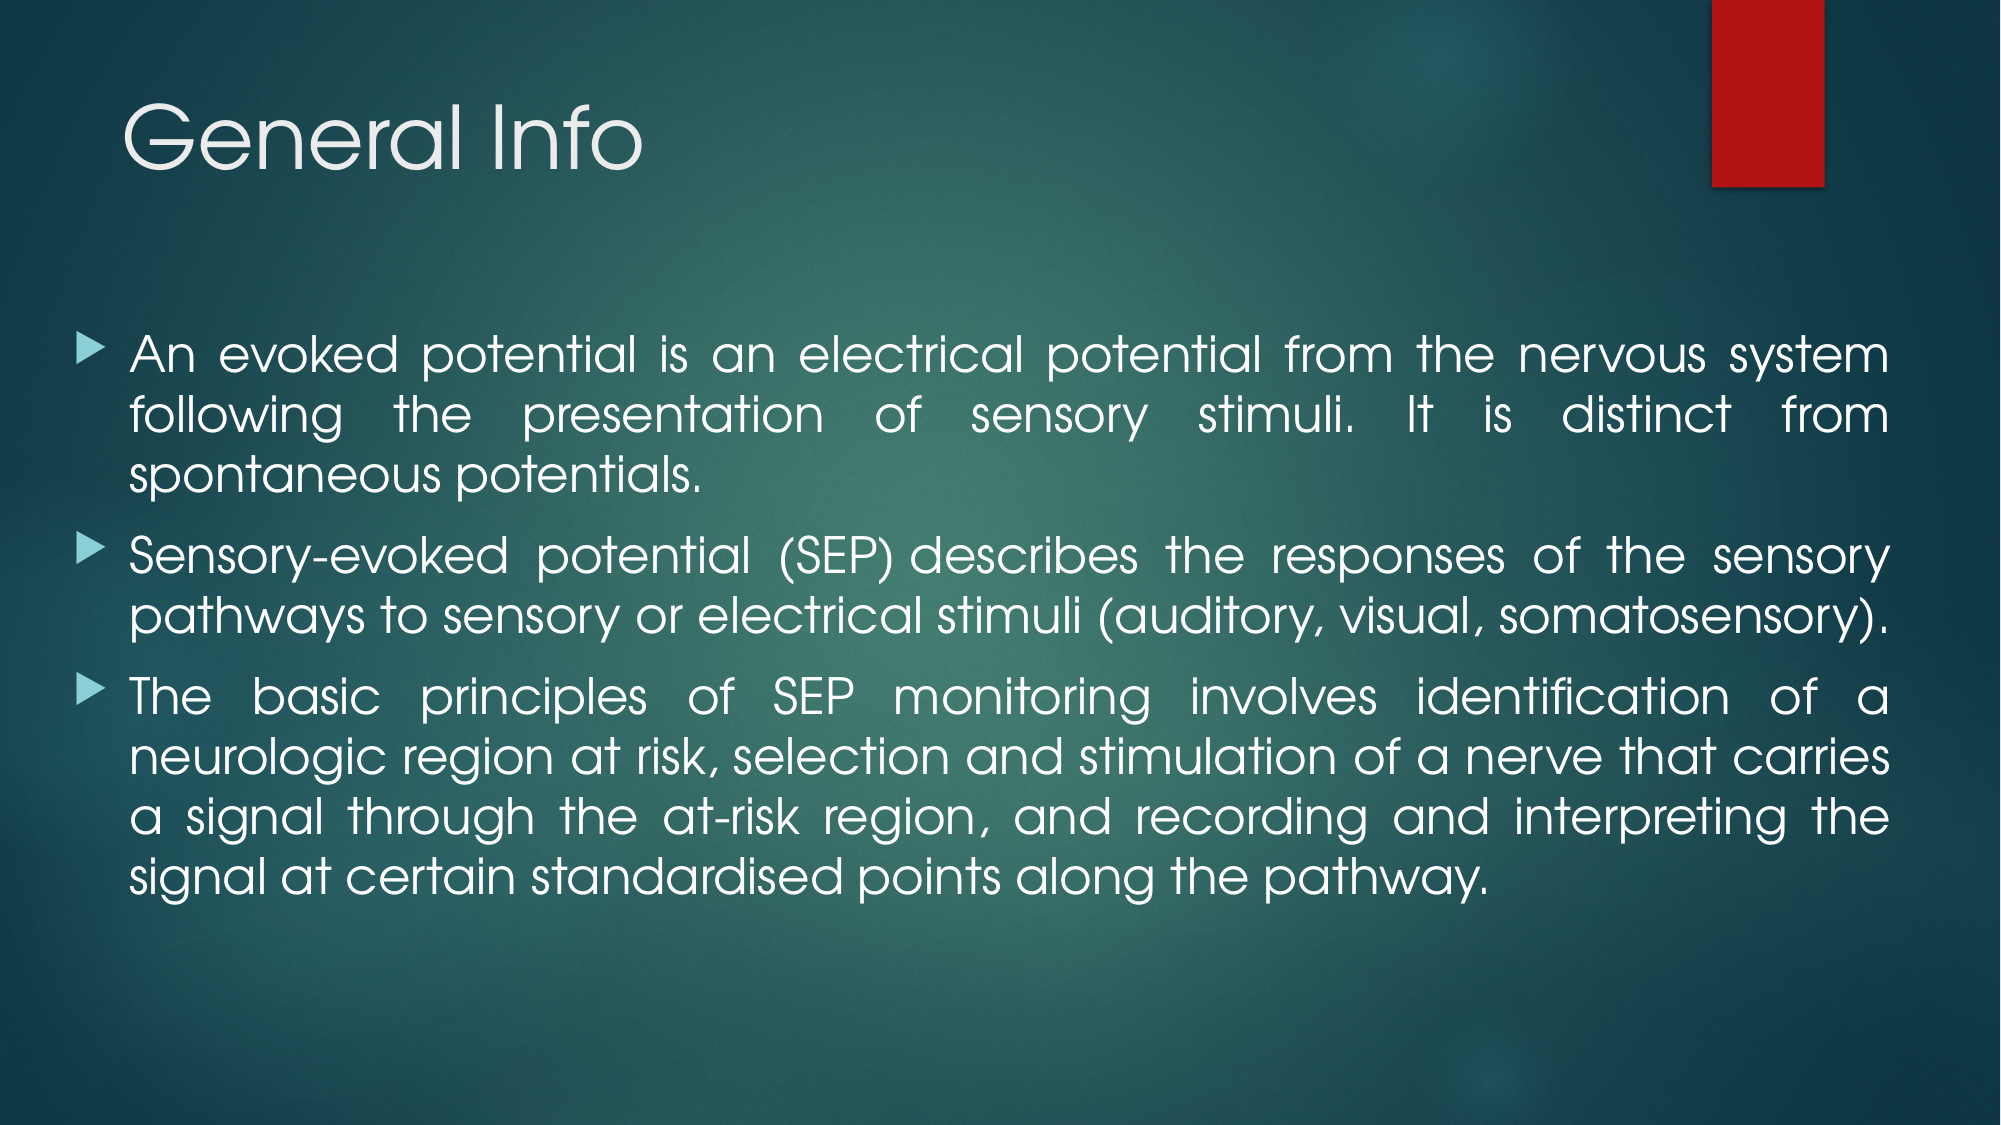

# General Info
An evoked potential is an electrical potential from the nervous system following the presentation of sensory stimuli. It is distinct from spontaneous potentials.
Sensory-evoked potential (SEP) describes the responses of the sensory pathways to sensory or electrical stimuli (auditory, visual, somatosensory).
The basic principles of SEP monitoring involves identification of a neurologic region at risk, selection and stimulation of a nerve that carries a signal through the at-risk region, and recording and interpreting the signal at certain standardised points along the pathway.